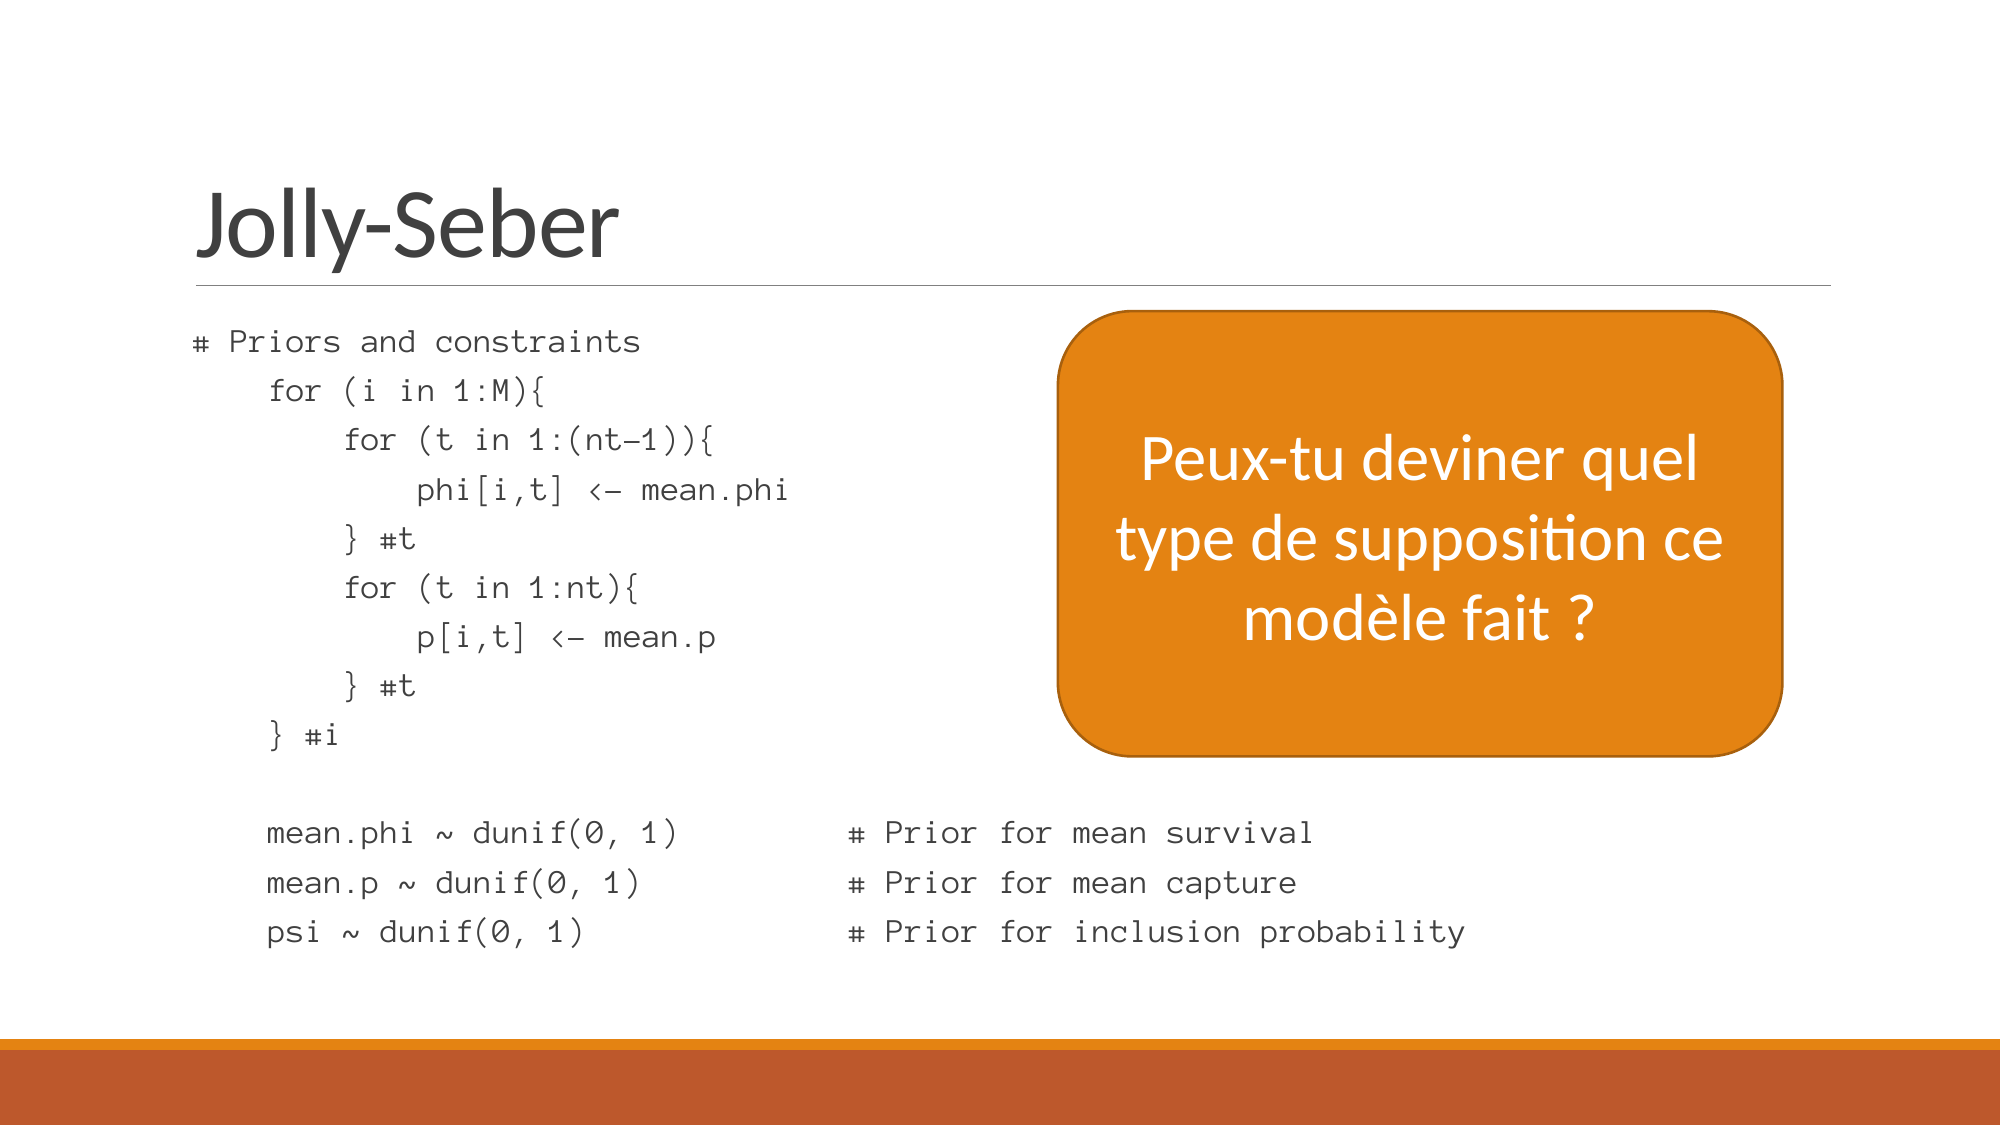

# Jolly-Seber
# Priors and constraints
    for (i in 1:M){
        for (t in 1:(nt-1)){
            phi[i,t] <- mean.phi
        } #t
        for (t in 1:nt){
            p[i,t] <- mean.p
        } #t
    } #i

    mean.phi ~ dunif(0, 1)         # Prior for mean survival
    mean.p ~ dunif(0, 1)           # Prior for mean capture
    psi ~ dunif(0, 1)              # Prior for inclusion probability
Peux-tu deviner quel type de supposition ce modèle fait ?